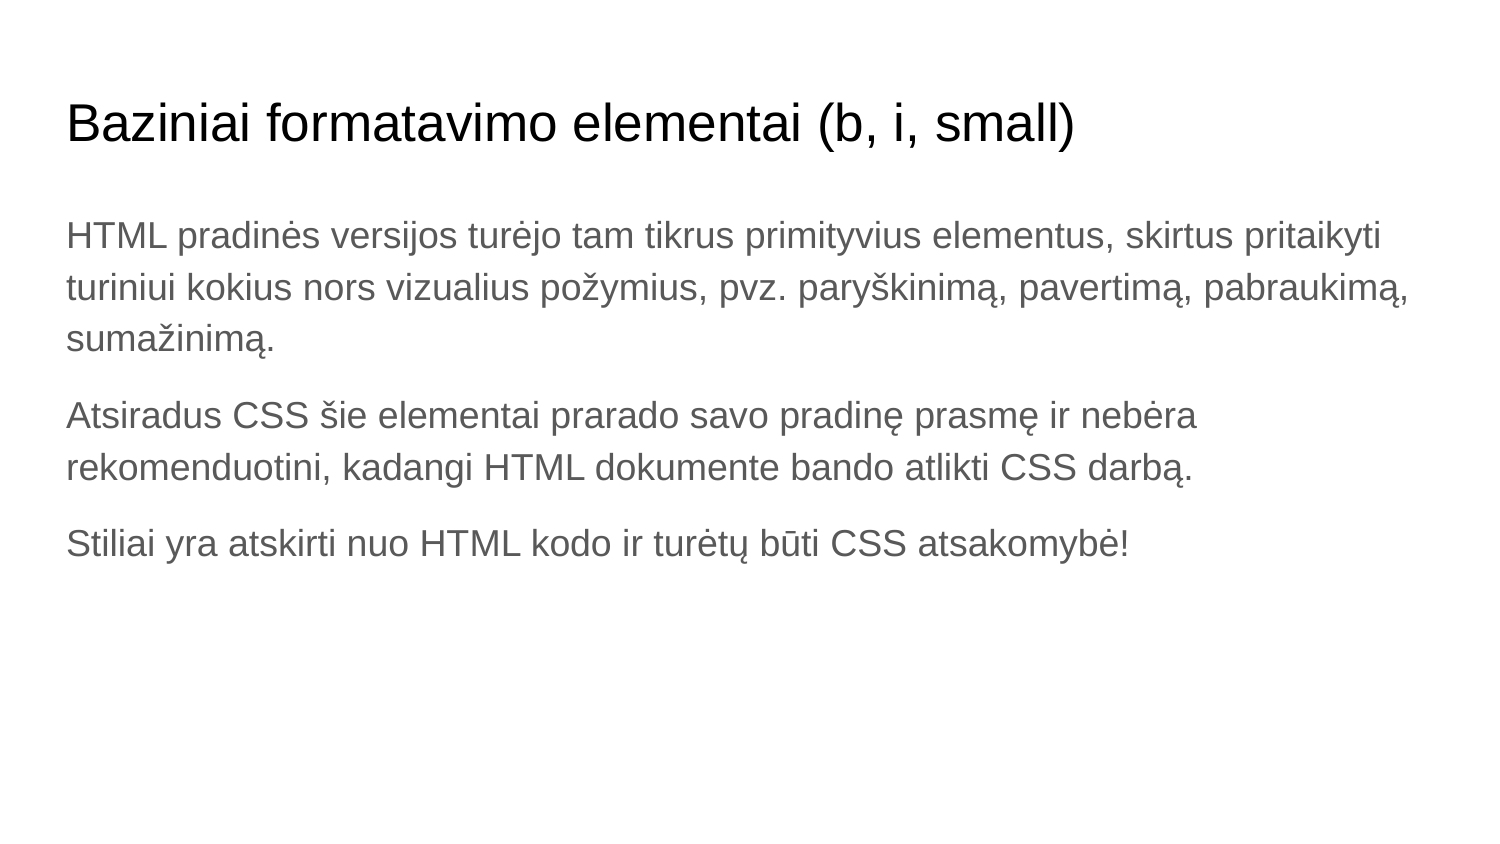

# Baziniai formatavimo elementai (b, i, small)
HTML pradinės versijos turėjo tam tikrus primityvius elementus, skirtus pritaikyti turiniui kokius nors vizualius požymius, pvz. paryškinimą, pavertimą, pabraukimą, sumažinimą.
Atsiradus CSS šie elementai prarado savo pradinę prasmę ir nebėra rekomenduotini, kadangi HTML dokumente bando atlikti CSS darbą.
Stiliai yra atskirti nuo HTML kodo ir turėtų būti CSS atsakomybė!